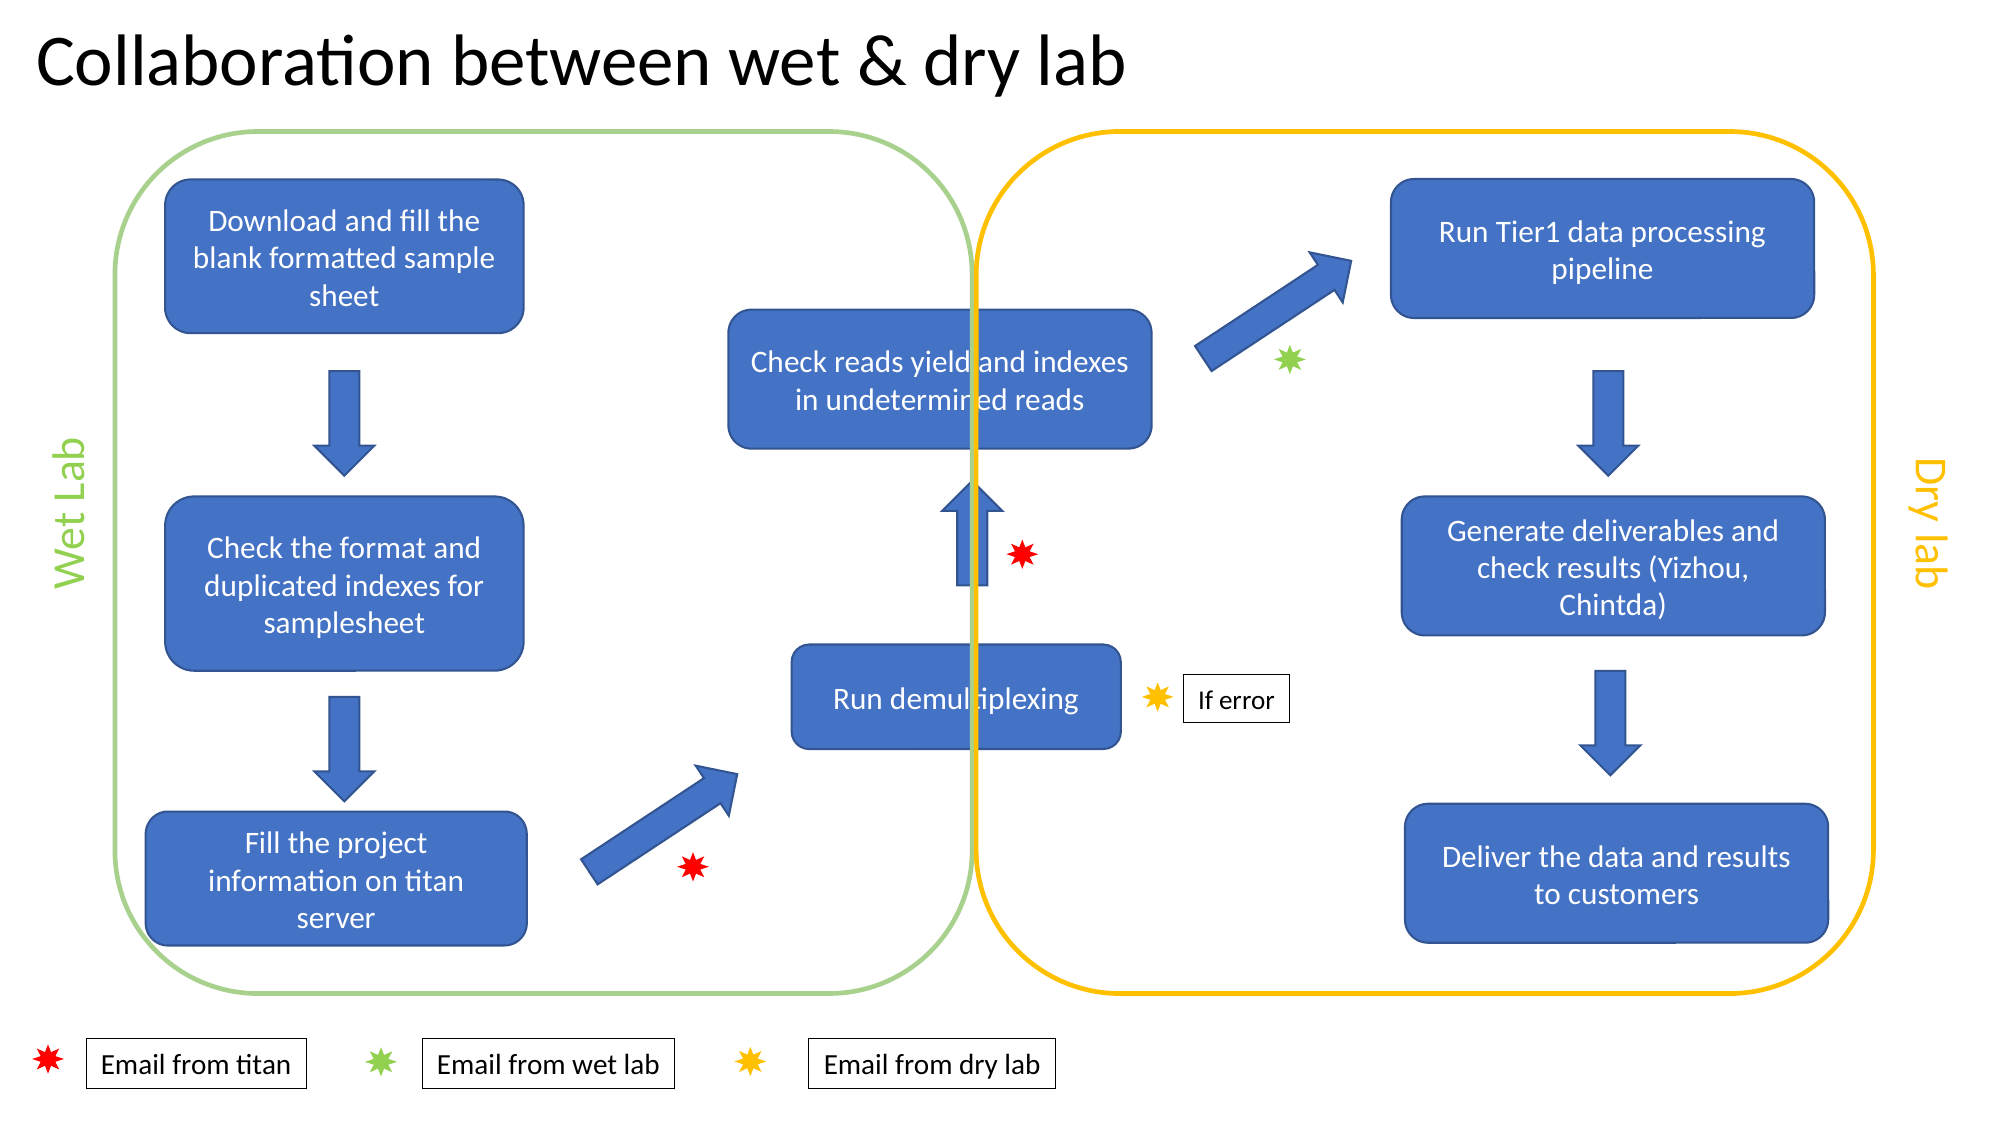

# Collaboration between wet & dry lab

Run Tier1 data processing pipeline
Download and fill the blank formatted sample sheet

Check reads yield and indexes in undetermined reads

Wet Lab

Dry lab
Check the format and duplicated indexes for samplesheet
Generate deliverables and check results (Yizhou, Chintda)

Run demultiplexing

If error

Deliver the data and results to customers
Fill the project information on titan server

Email from titan
Email from wet lab
Email from dry lab